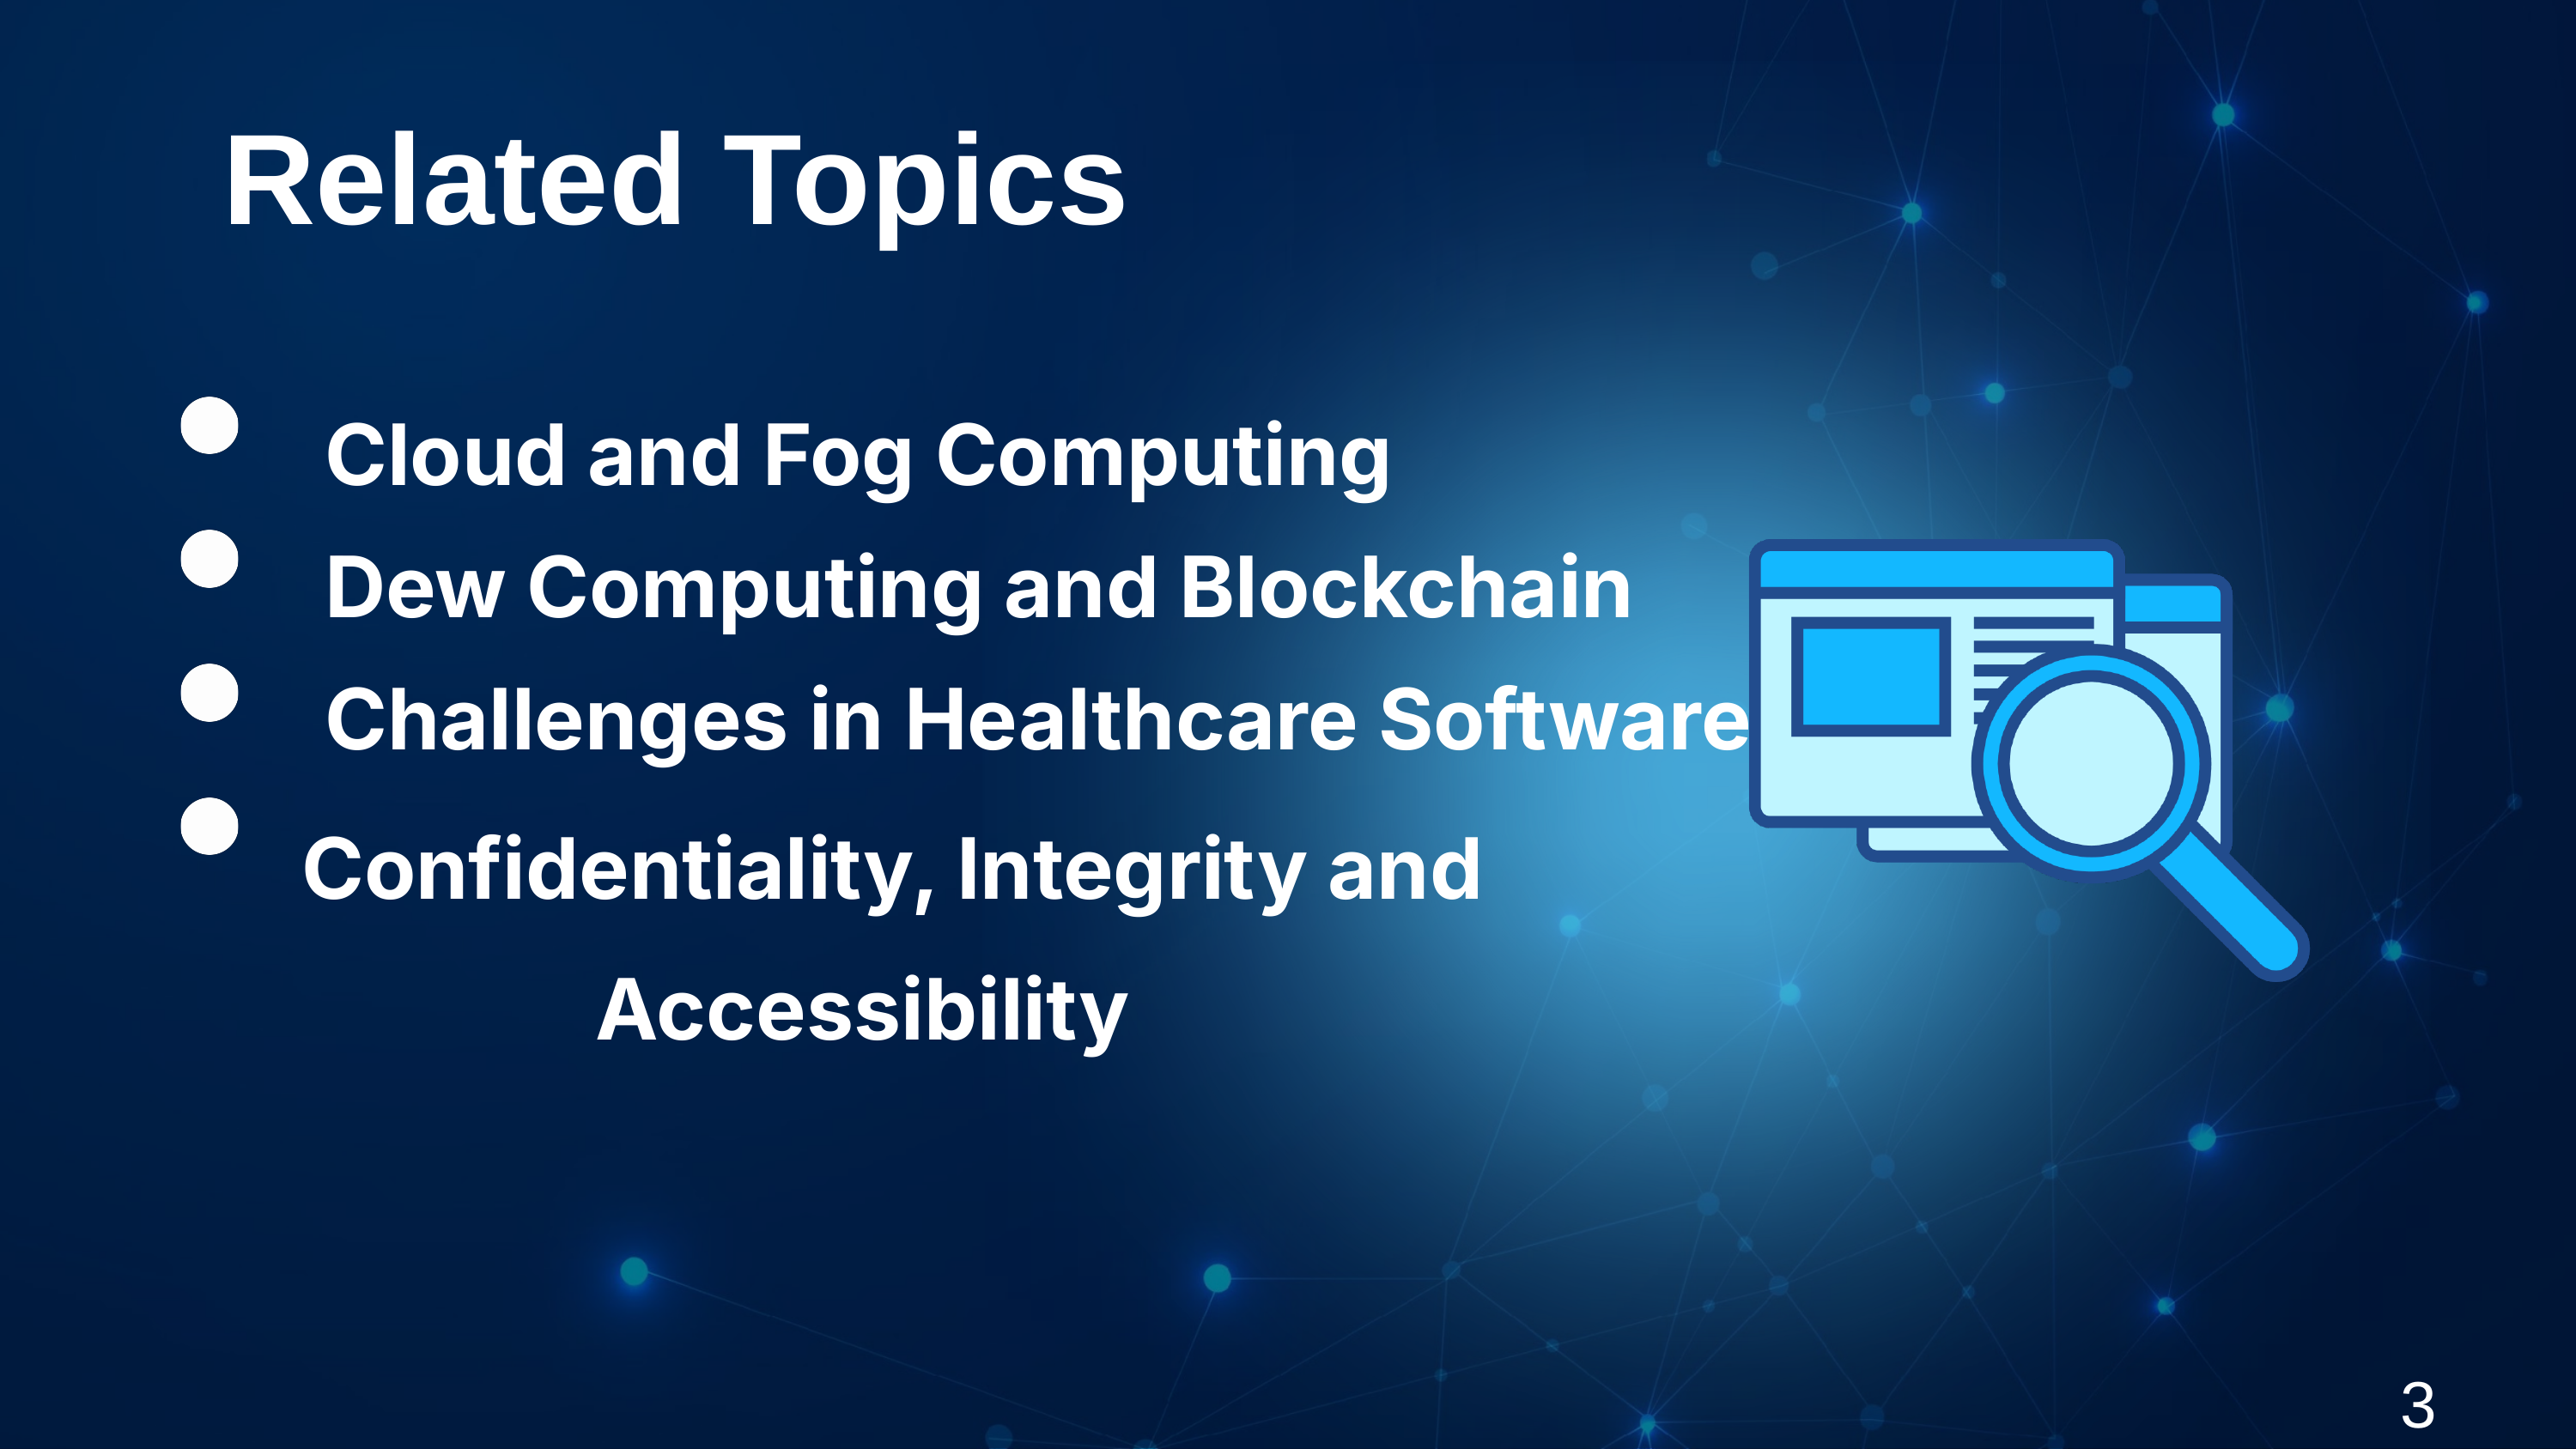

Related Topics

Cloud and Fog Computing

Dew Computing and Blockchain

Challenges in Healthcare Software

    Confidentiality, Integrity and
Accessibility

3